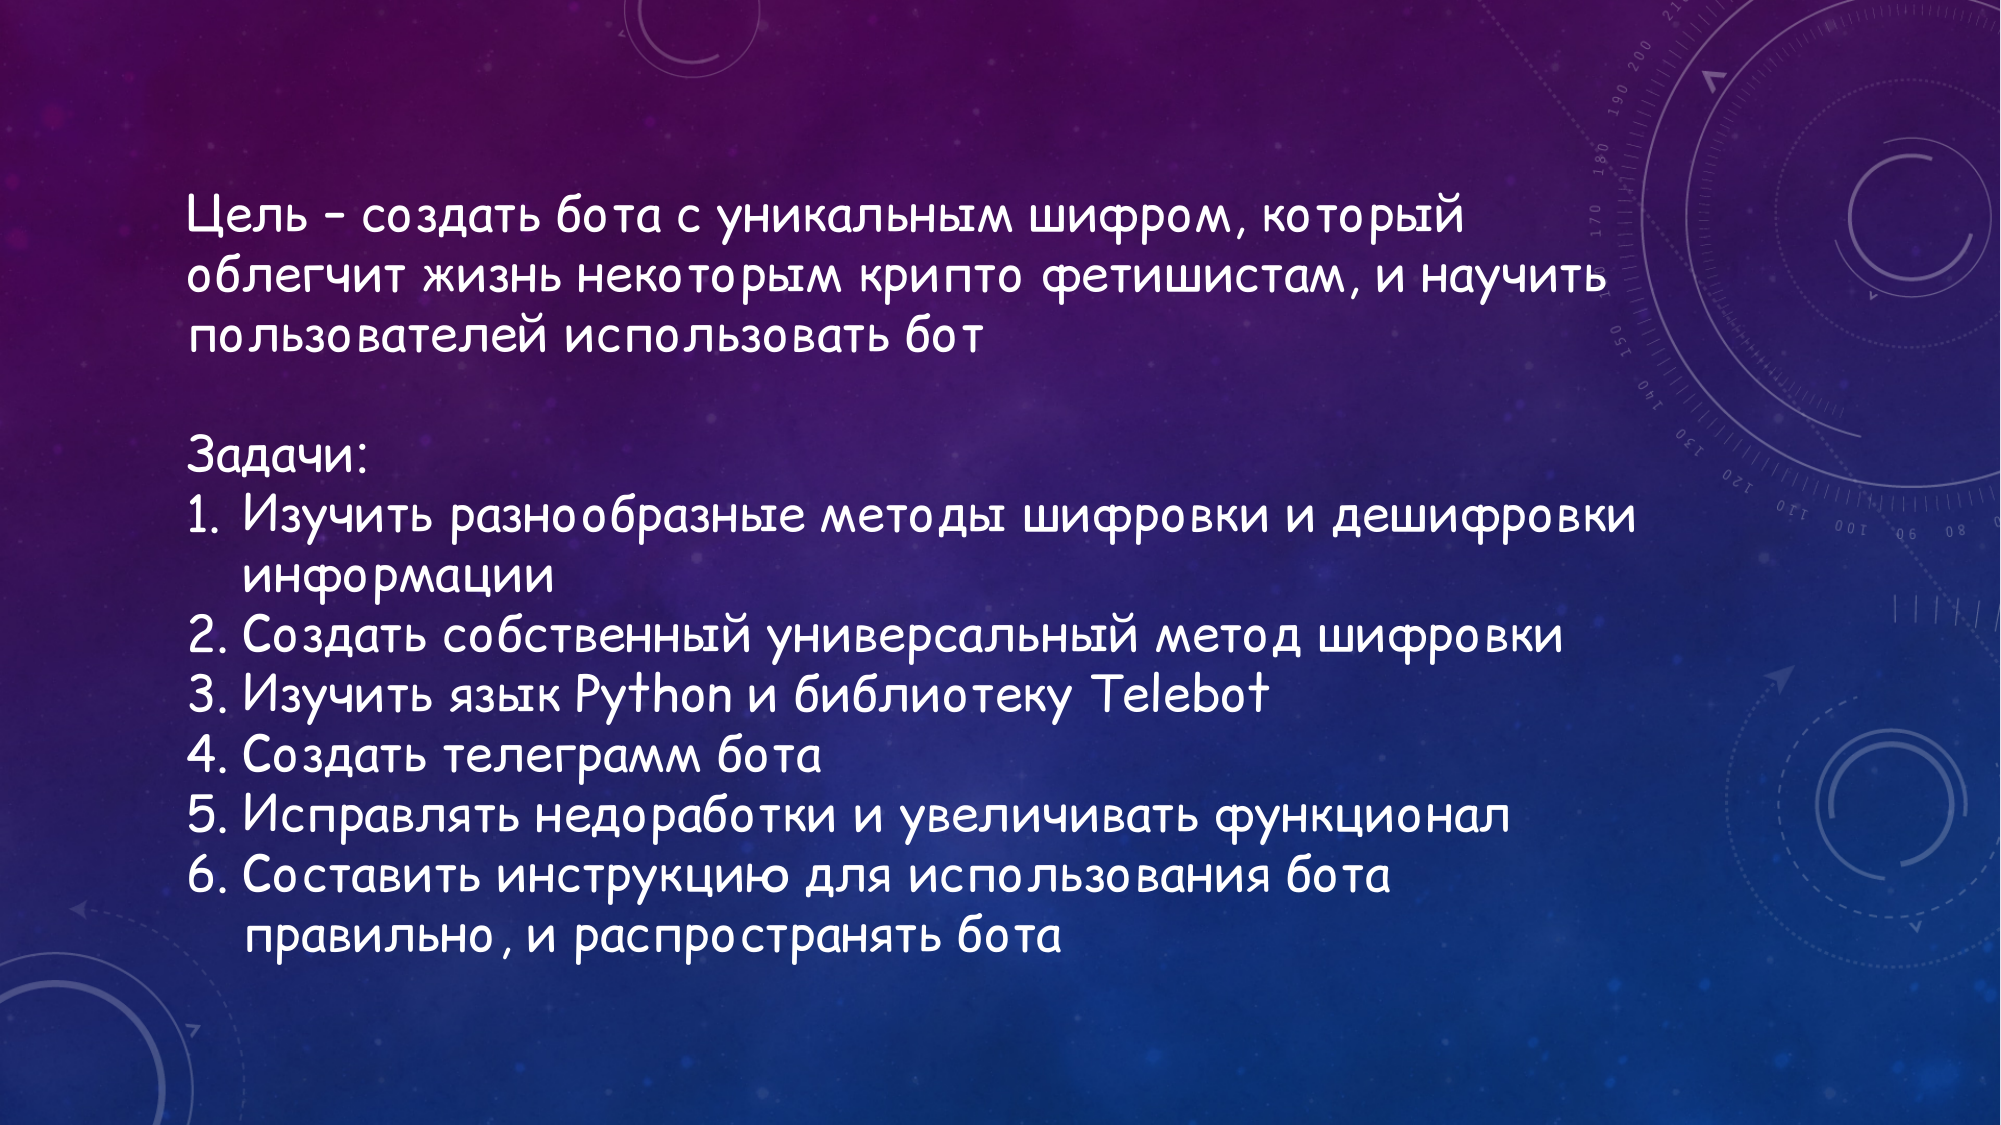

Цель – создать бота с уникальным шифром, который облегчит жизнь некоторым крипто фетишистам, и научить пользователей использовать бот

Задачи:
Изучить разнообразные методы шифровки и дешифровки информации
Создать собственный универсальный метод шифровки
Изучить язык Python и библиотеку Telebot
Создать телеграмм бота
Исправлять недоработки и увеличивать функционал
Составить инструкцию для использования бота правильно, и распространять бота